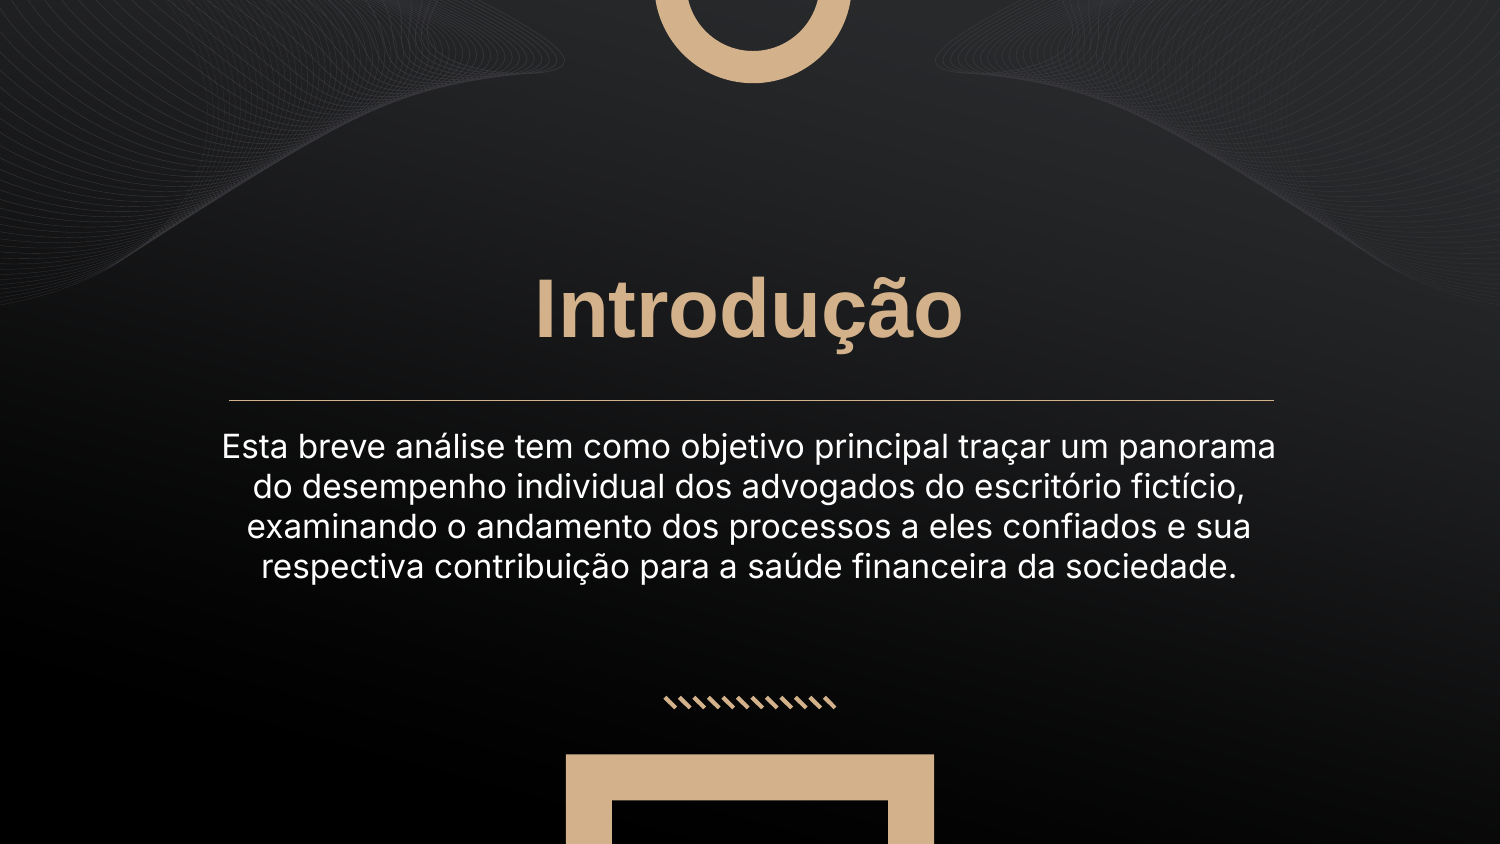

# Introdução
Esta breve análise tem como objetivo principal traçar um panorama do desempenho individual dos advogados do escritório fictício, examinando o andamento dos processos a eles confiados e sua respectiva contribuição para a saúde financeira da sociedade.